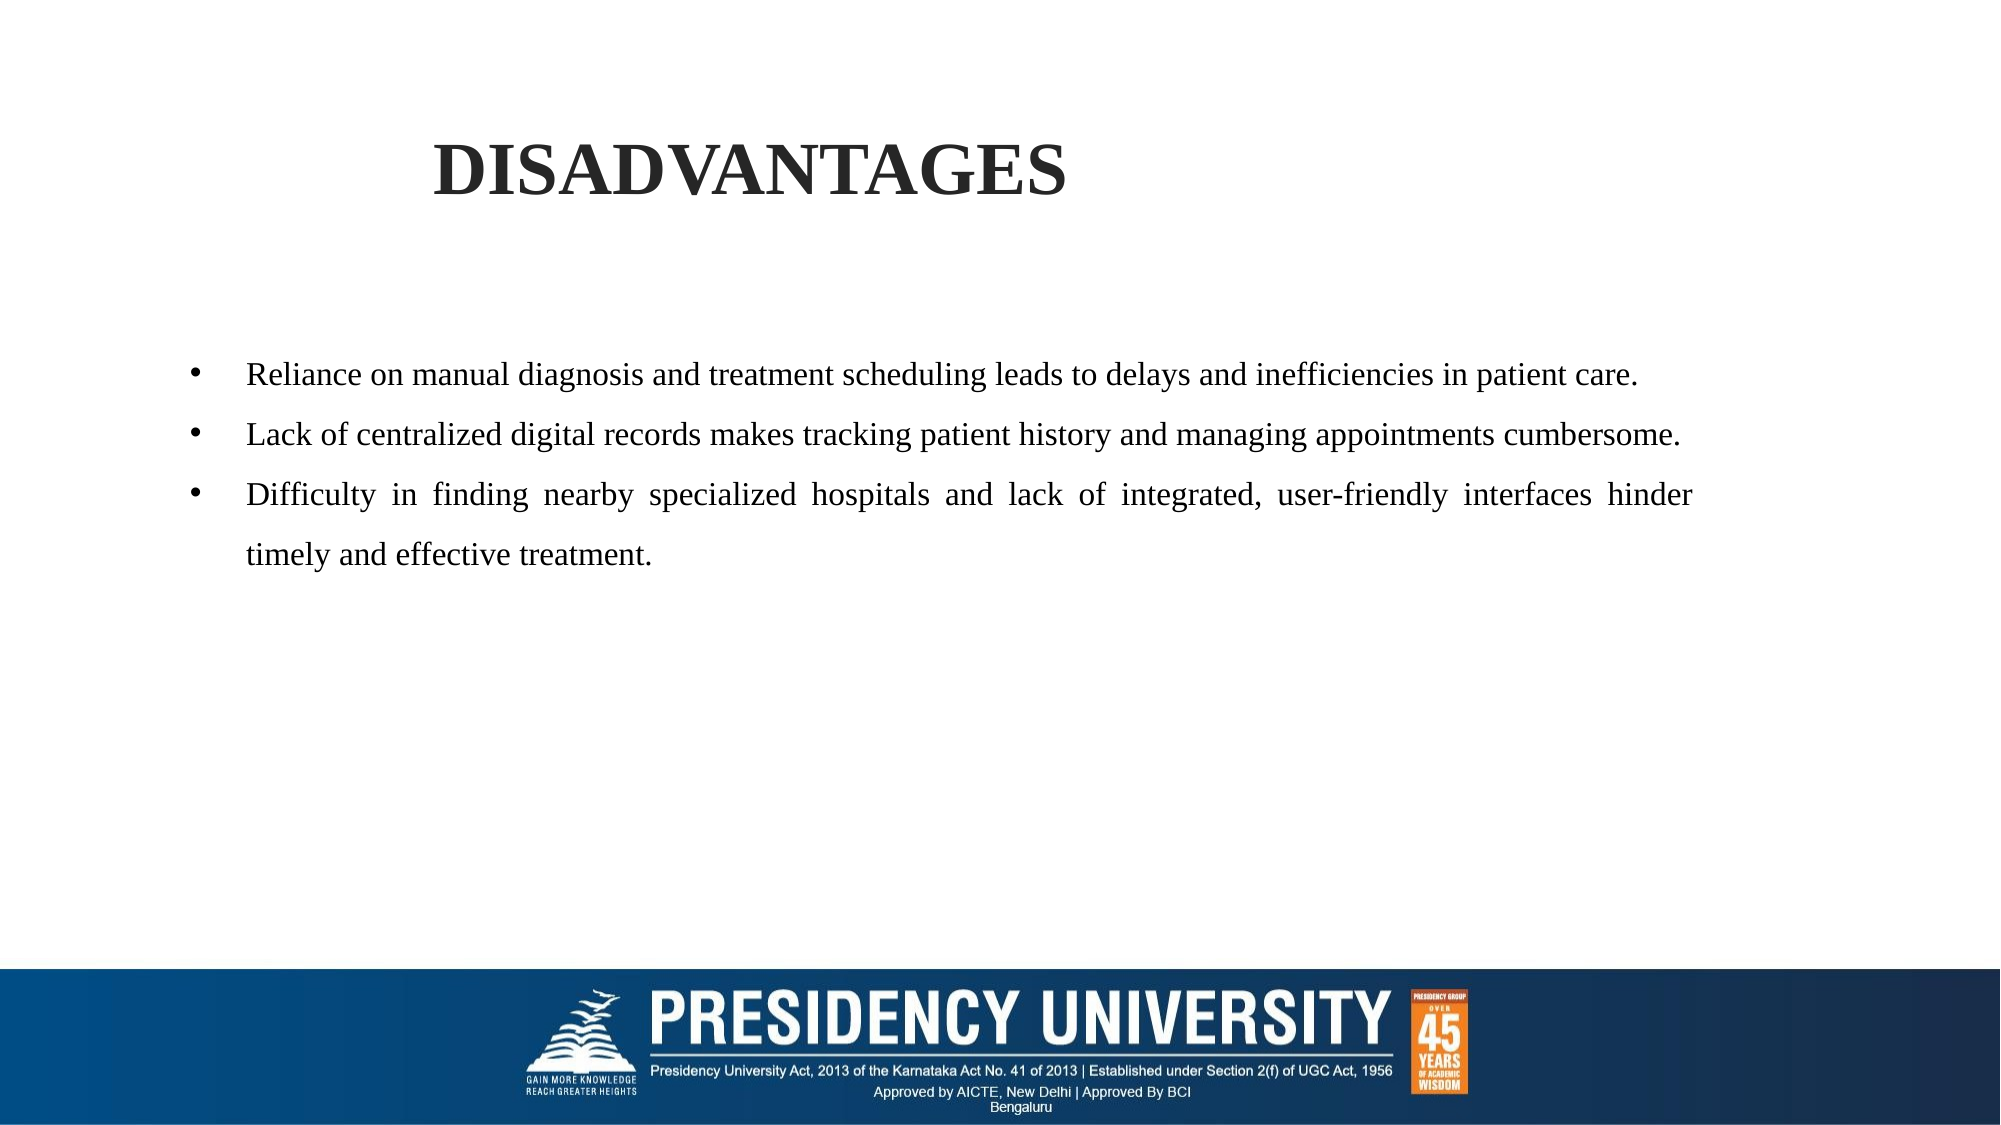

DISADVANTAGES
Reliance on manual diagnosis and treatment scheduling leads to delays and inefficiencies in patient care.
Lack of centralized digital records makes tracking patient history and managing appointments cumbersome.
Difficulty in finding nearby specialized hospitals and lack of integrated, user-friendly interfaces hinder timely and effective treatment.